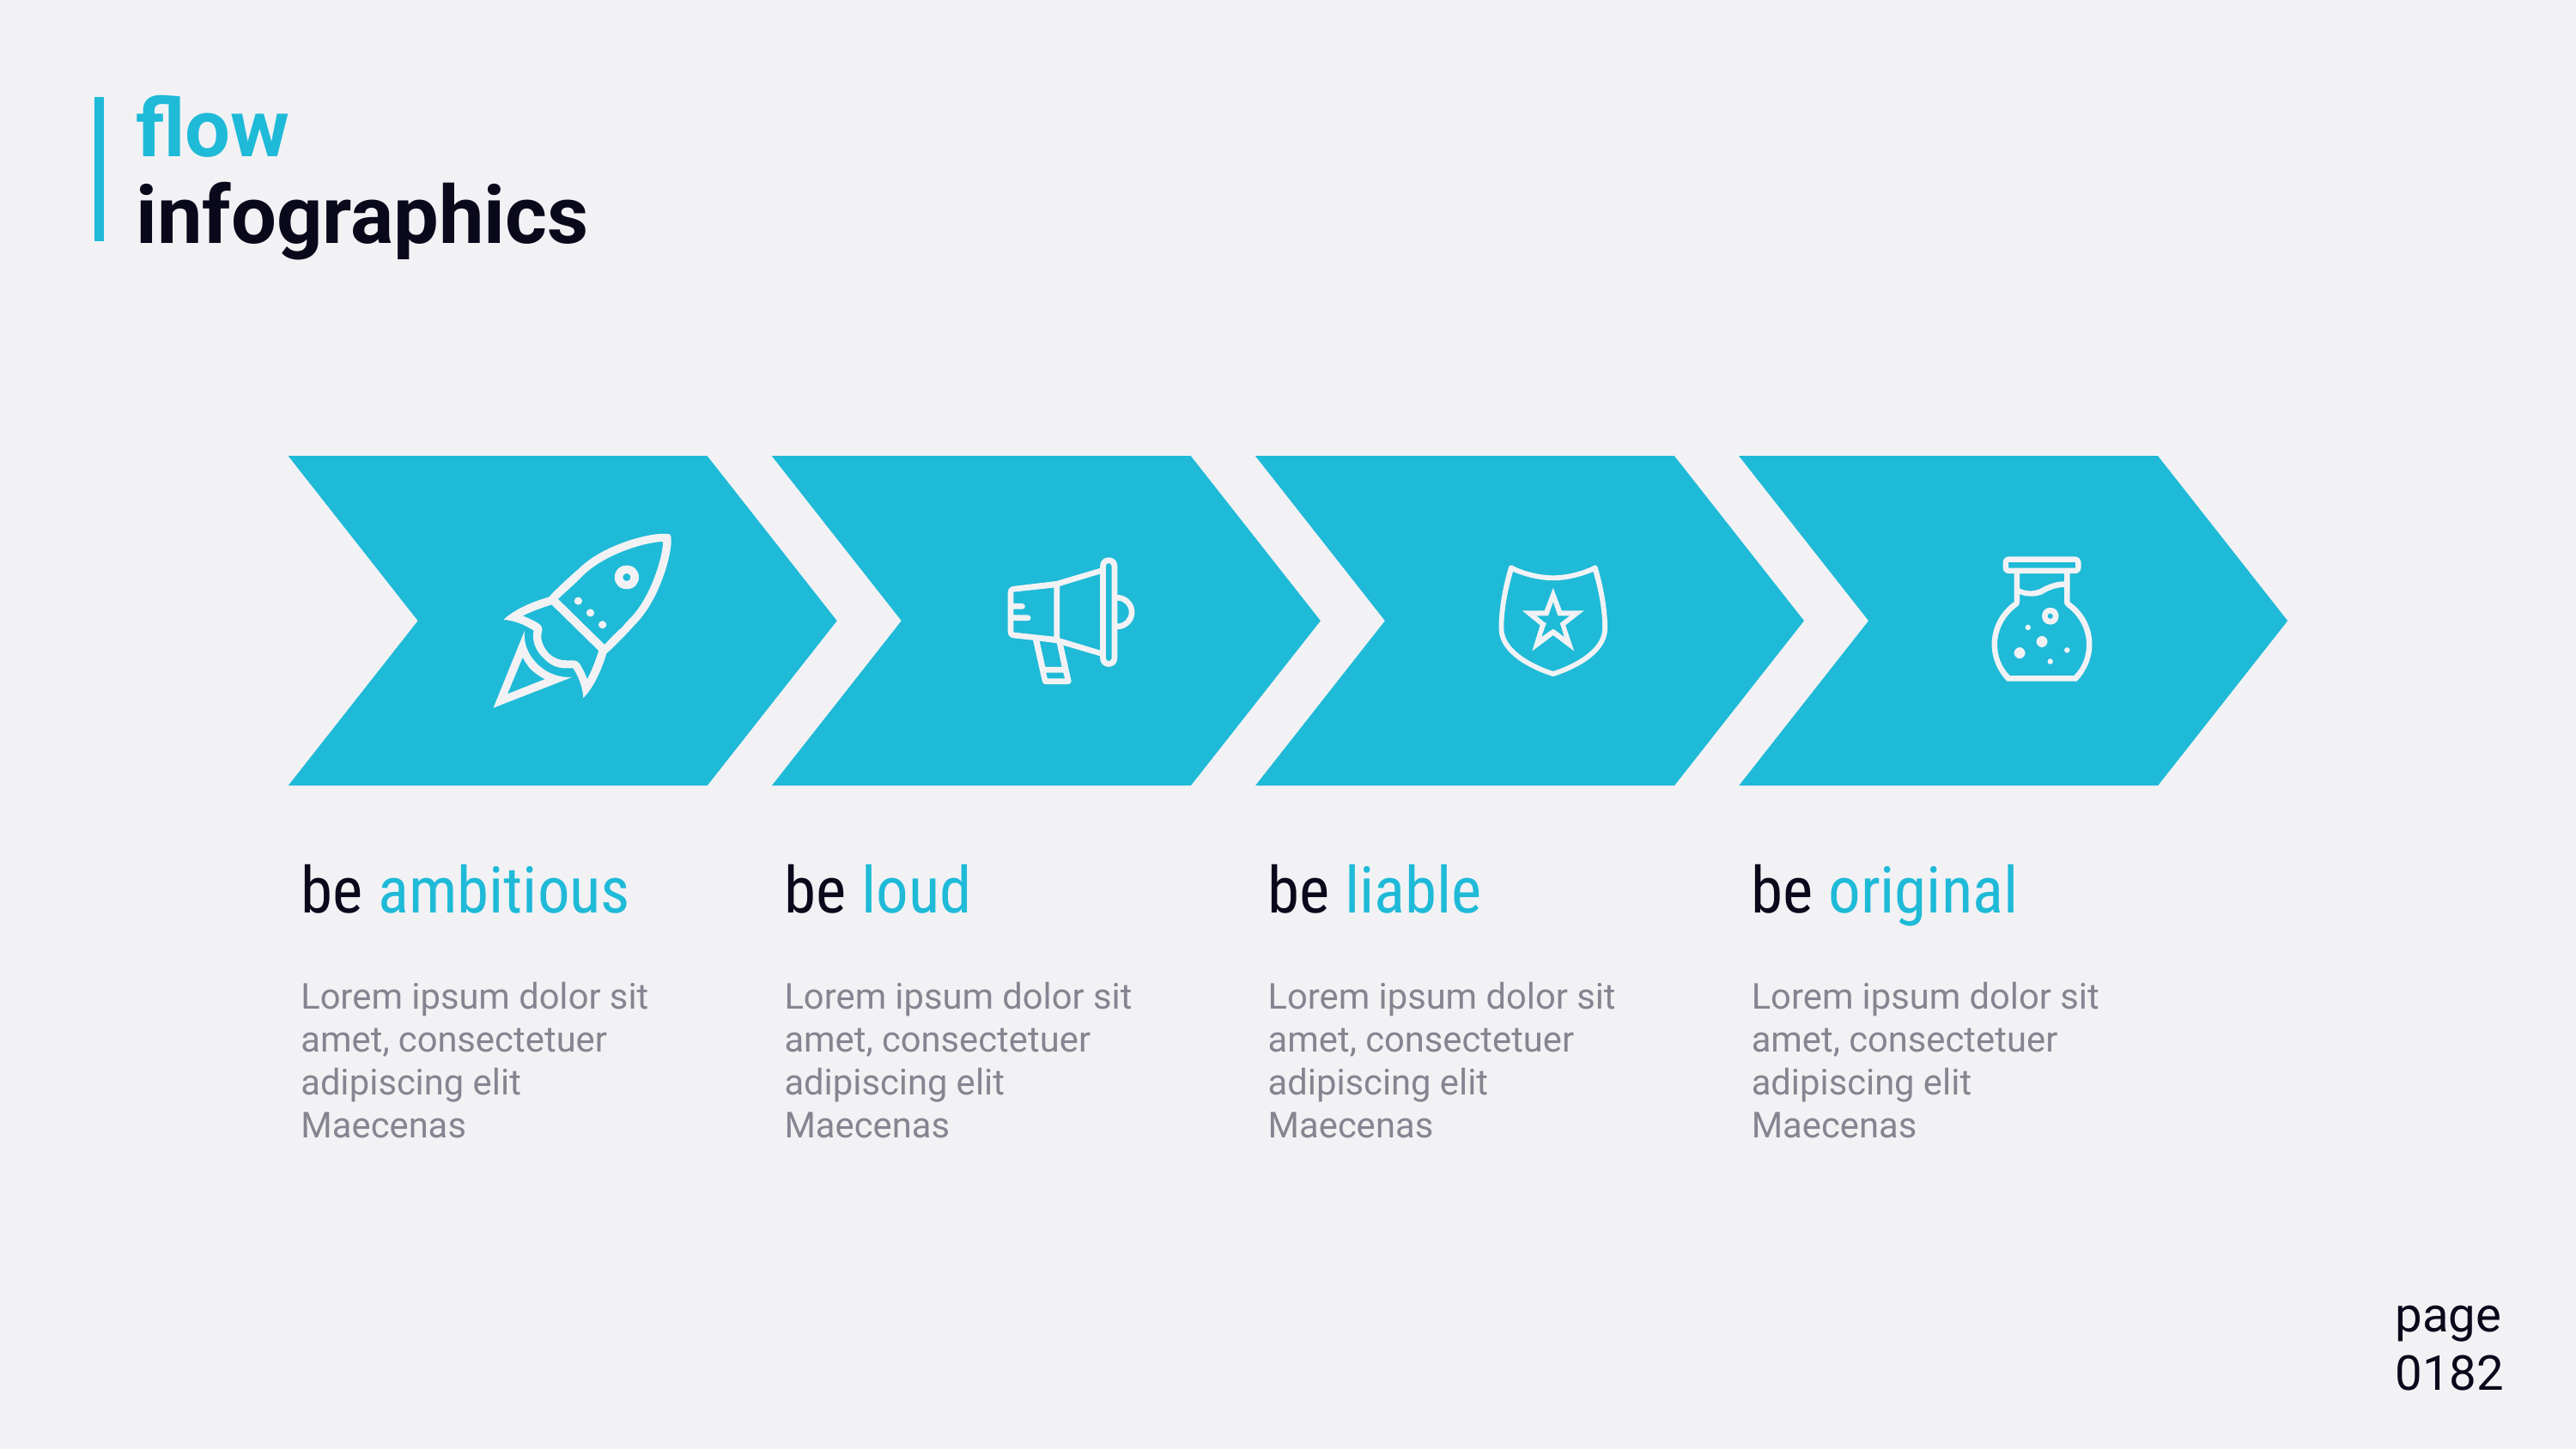

# flow infographics

be ambitious
Lorem ipsum dolor sit amet, consectetuer adipiscing elit Maecenas

be loud
Lorem ipsum dolor sit amet, consectetuer adipiscing elit Maecenas

be liable
Lorem ipsum dolor sit amet, consectetuer adipiscing elit Maecenas

be original
Lorem ipsum dolor sit amet, consectetuer adipiscing elit Maecenas
page
0182